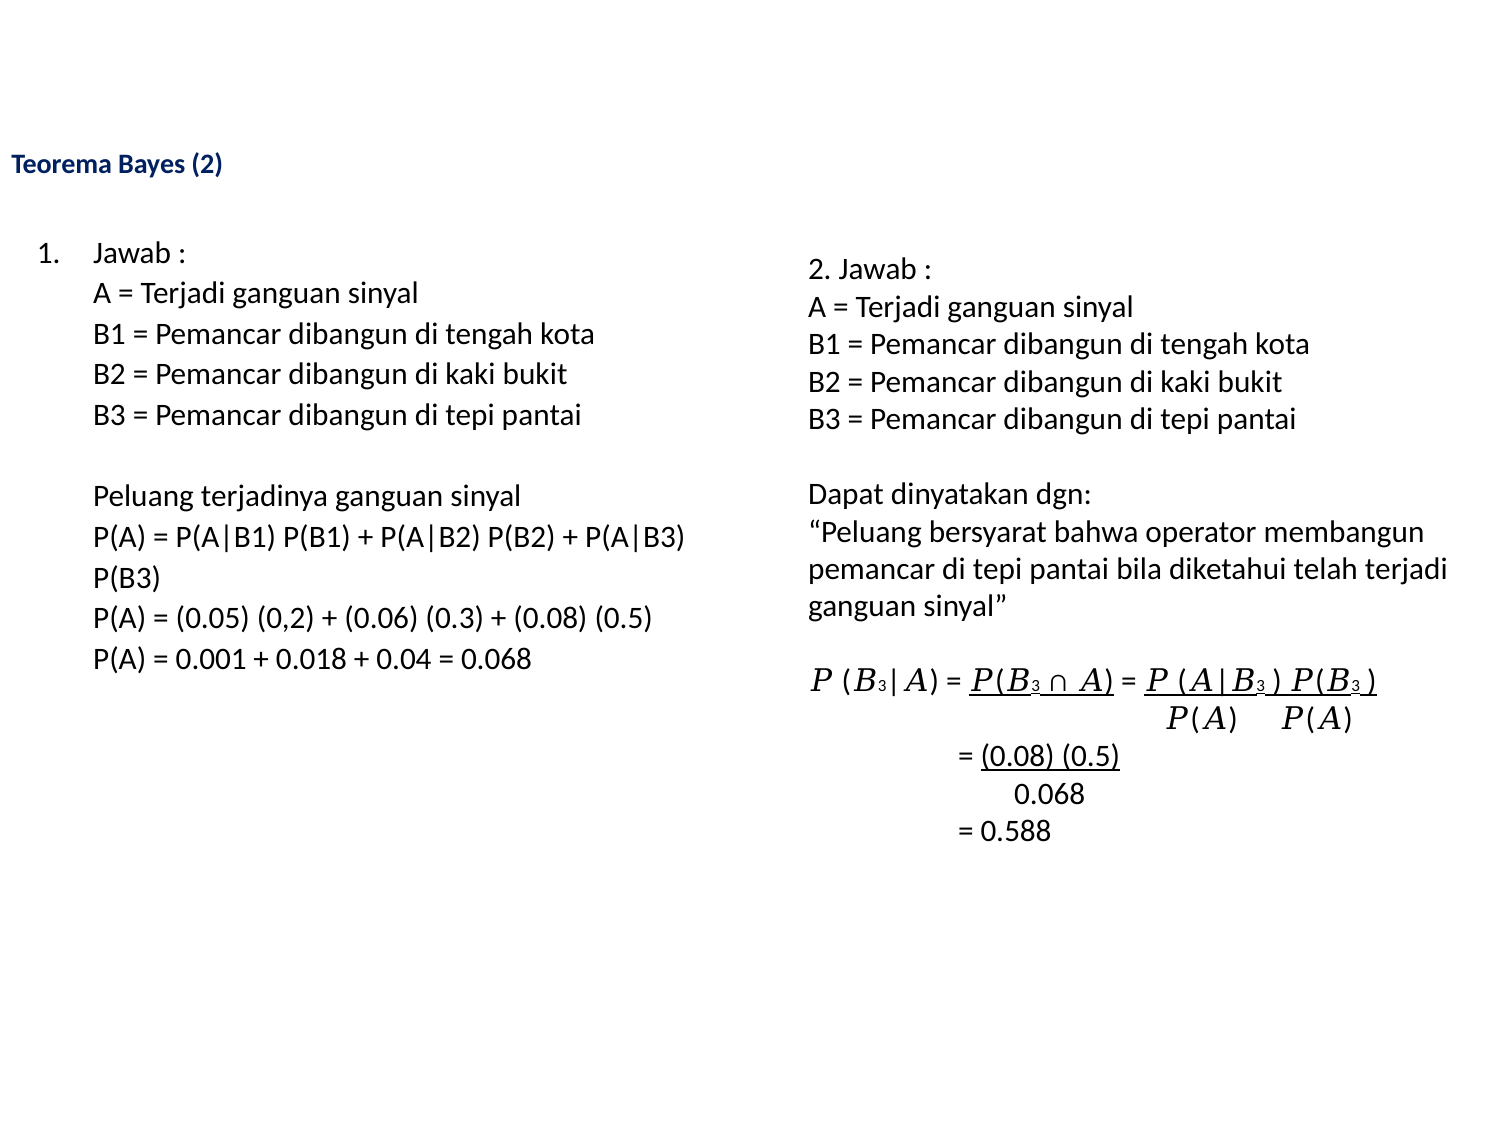

Teorema Bayes (2)
2. Jawab :
A = Terjadi ganguan sinyal
B1 = Pemancar dibangun di tengah kota
B2 = Pemancar dibangun di kaki bukit
B3 = Pemancar dibangun di tepi pantai

Dapat dinyatakan dgn:
“Peluang bersyarat bahwa operator membangun pemancar di tepi pantai bila diketahui telah terjadi ganguan sinyal”

𝑃 (𝐵3|𝐴) = 𝑃(𝐵3 ∩ 𝐴) = 𝑃 (𝐴|𝐵3 ) 𝑃(𝐵3 )	         	   	        𝑃(𝐴) 	   𝑃(𝐴)
	= (0.08) (0.5)
	        0.068
	= 0.588
# Jawab : A = Terjadi ganguan sinyal B1 = Pemancar dibangun di tengah kota B2 = Pemancar dibangun di kaki bukit B3 = Pemancar dibangun di tepi pantai Peluang terjadinya ganguan sinyal P(A) = P(A|B1) P(B1) + P(A|B2) P(B2) + P(A|B3) P(B3) P(A) = (0.05) (0,2) + (0.06) (0.3) + (0.08) (0.5) P(A) = 0.001 + 0.018 + 0.04 = 0.068